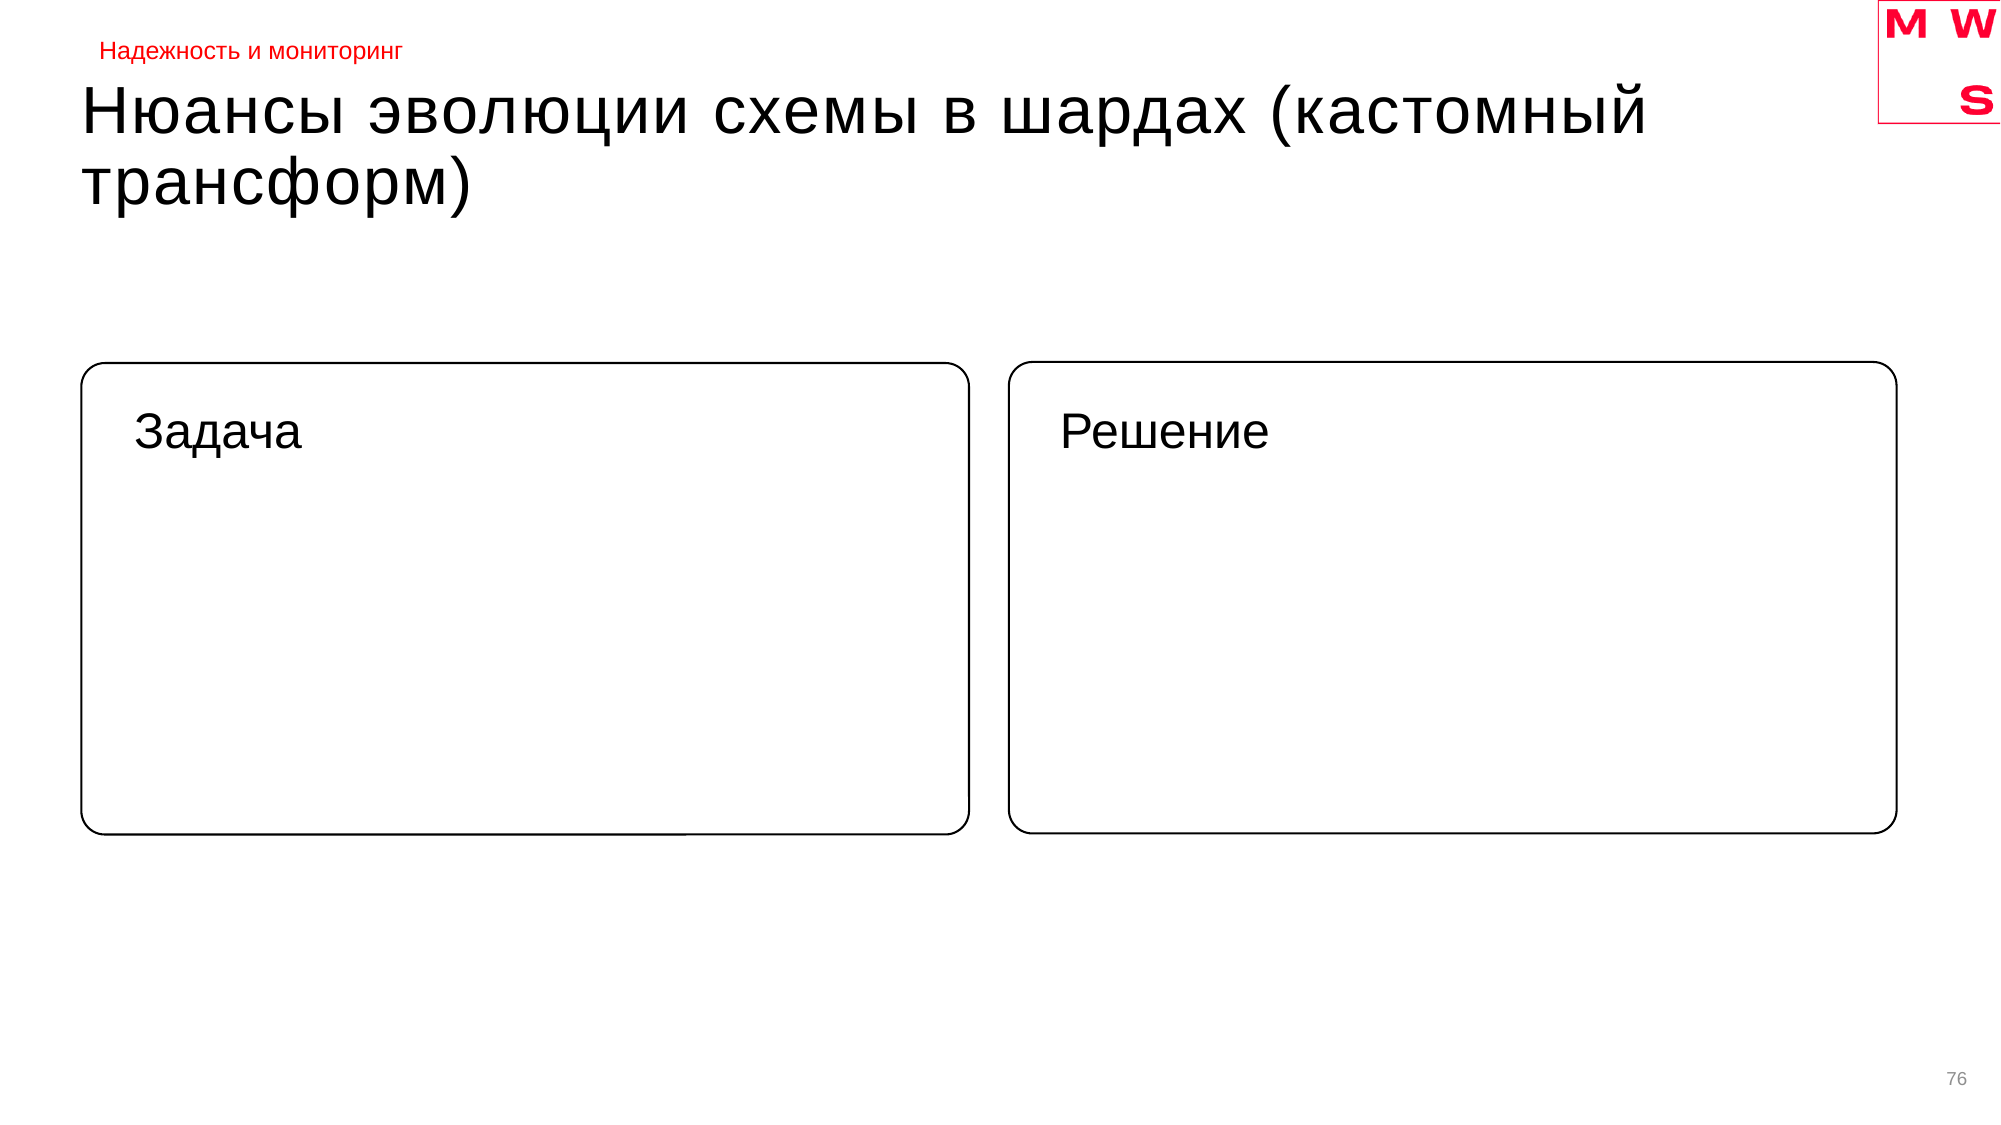

Надежность и мониторинг
# Нюансы эволюции схемы в шардах (кастомный трансформ)

Задача
Решение

76